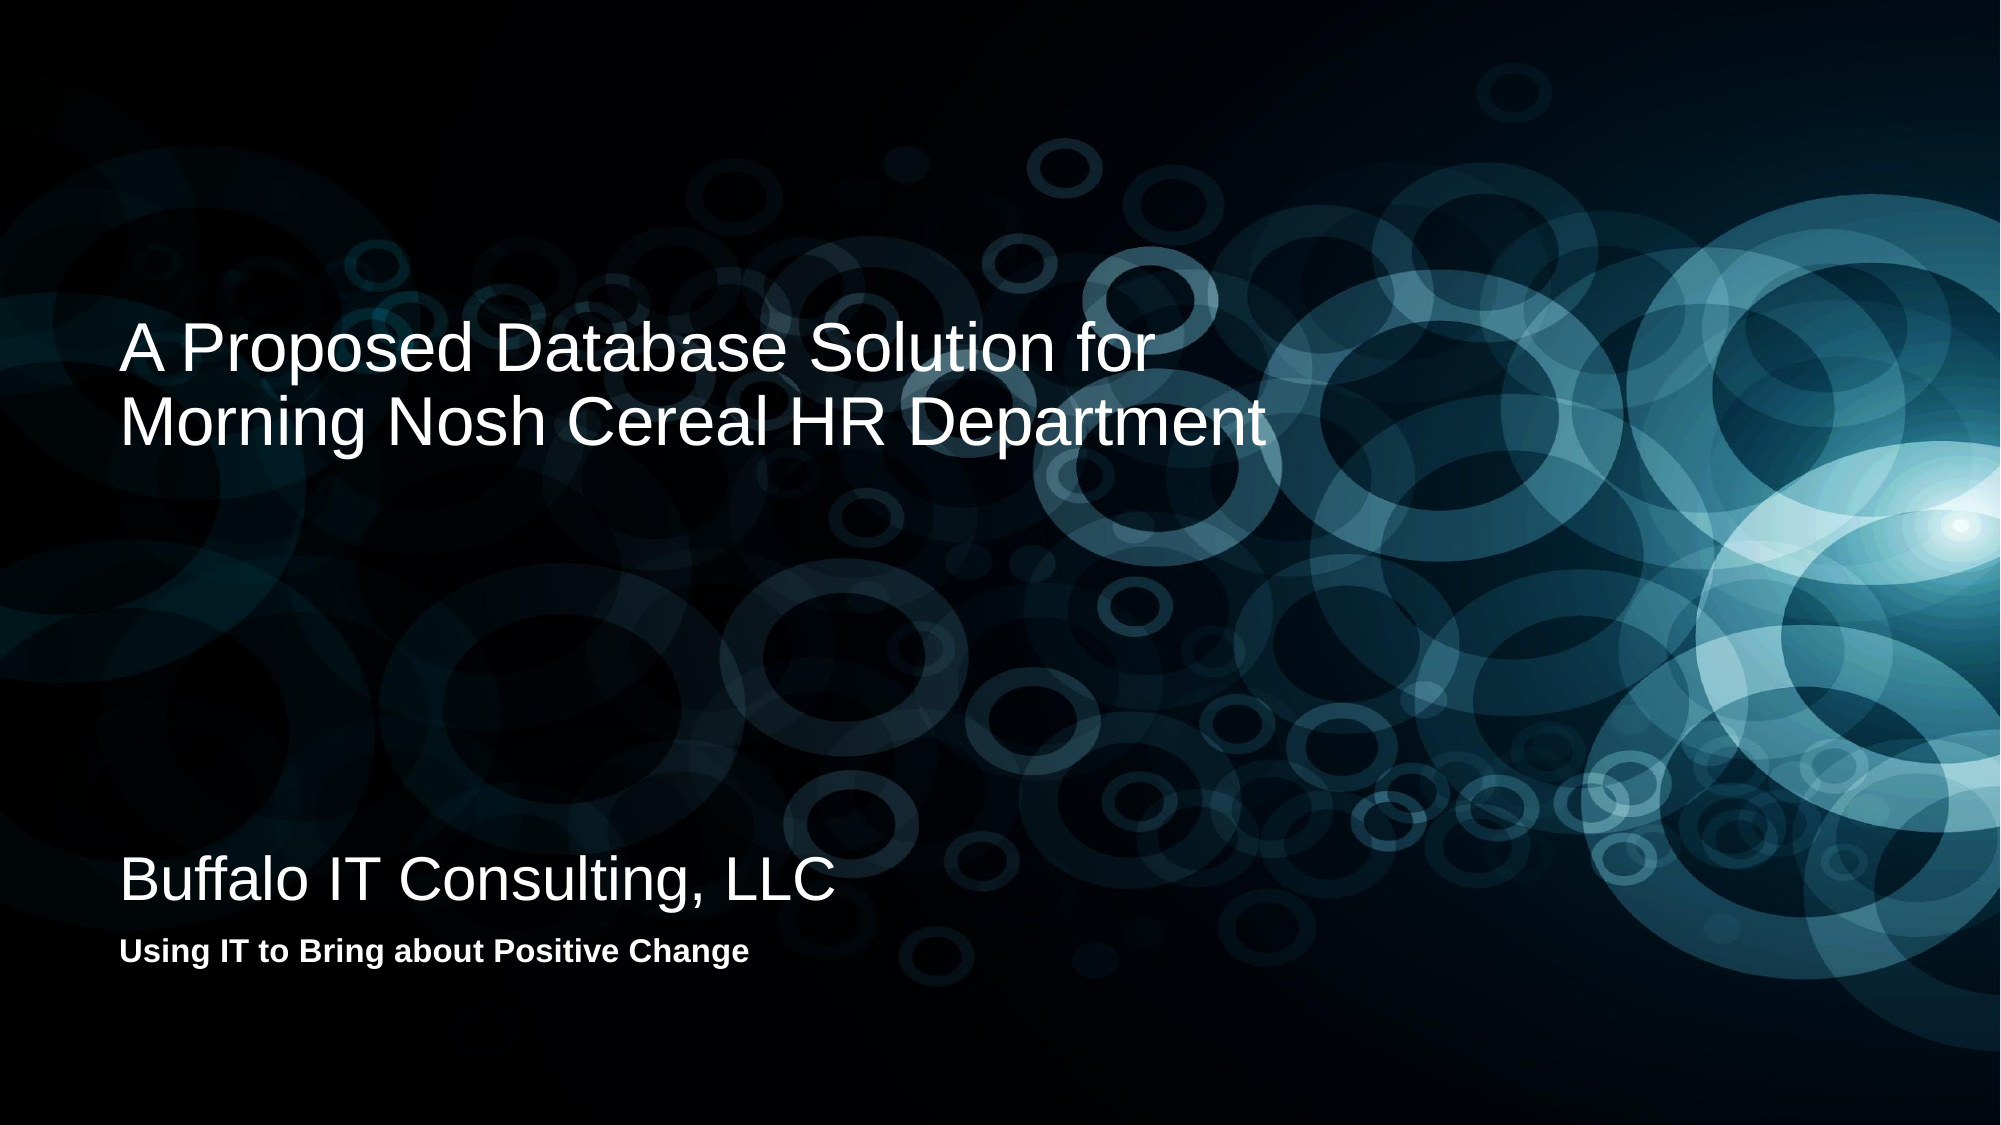

# A Proposed Database Solution for
Morning Nosh Cereal HR Department
Buffalo IT Consulting, LLC
Using IT to Bring about Positive Change